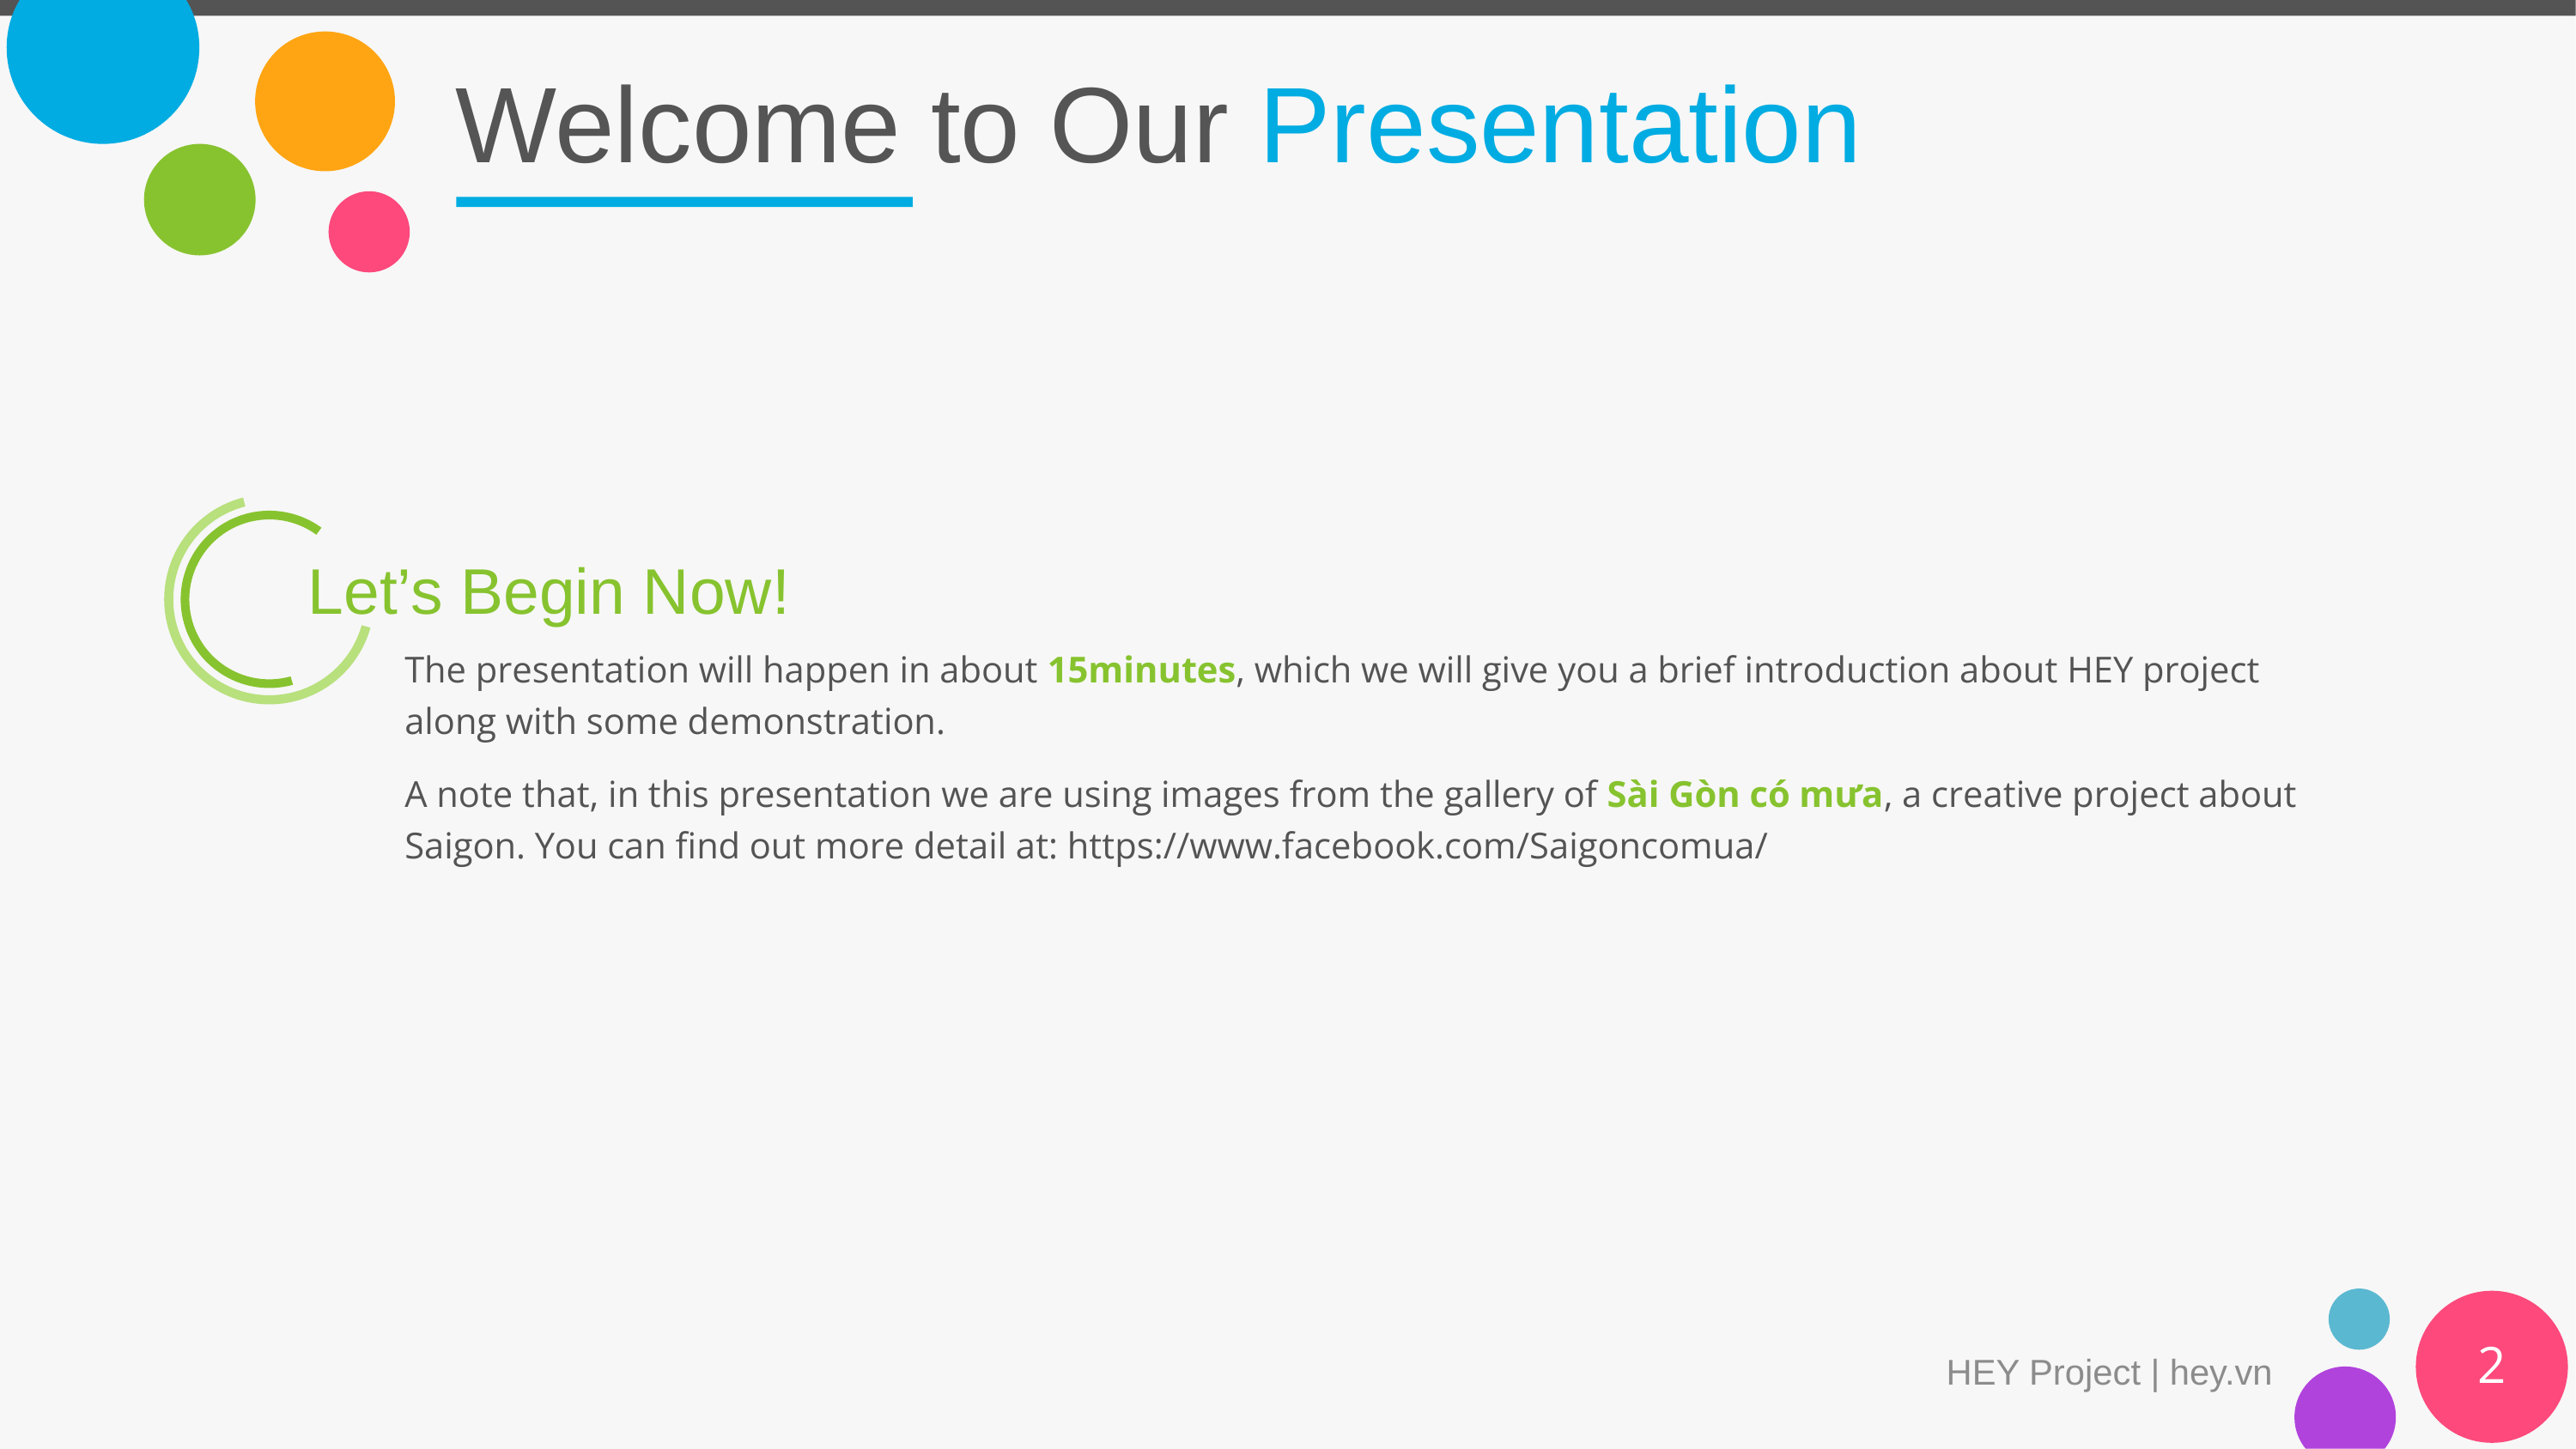

# Welcome to Our Presentation

Let’s Begin Now!
The presentation will happen in about 15minutes, which we will give you a brief introduction about HEY project along with some demonstration.
A note that, in this presentation we are using images from the gallery of Sài Gòn có mưa, a creative project about Saigon. You can find out more detail at: https://www.facebook.com/Saigoncomua/
2
HEY Project | hey.vn